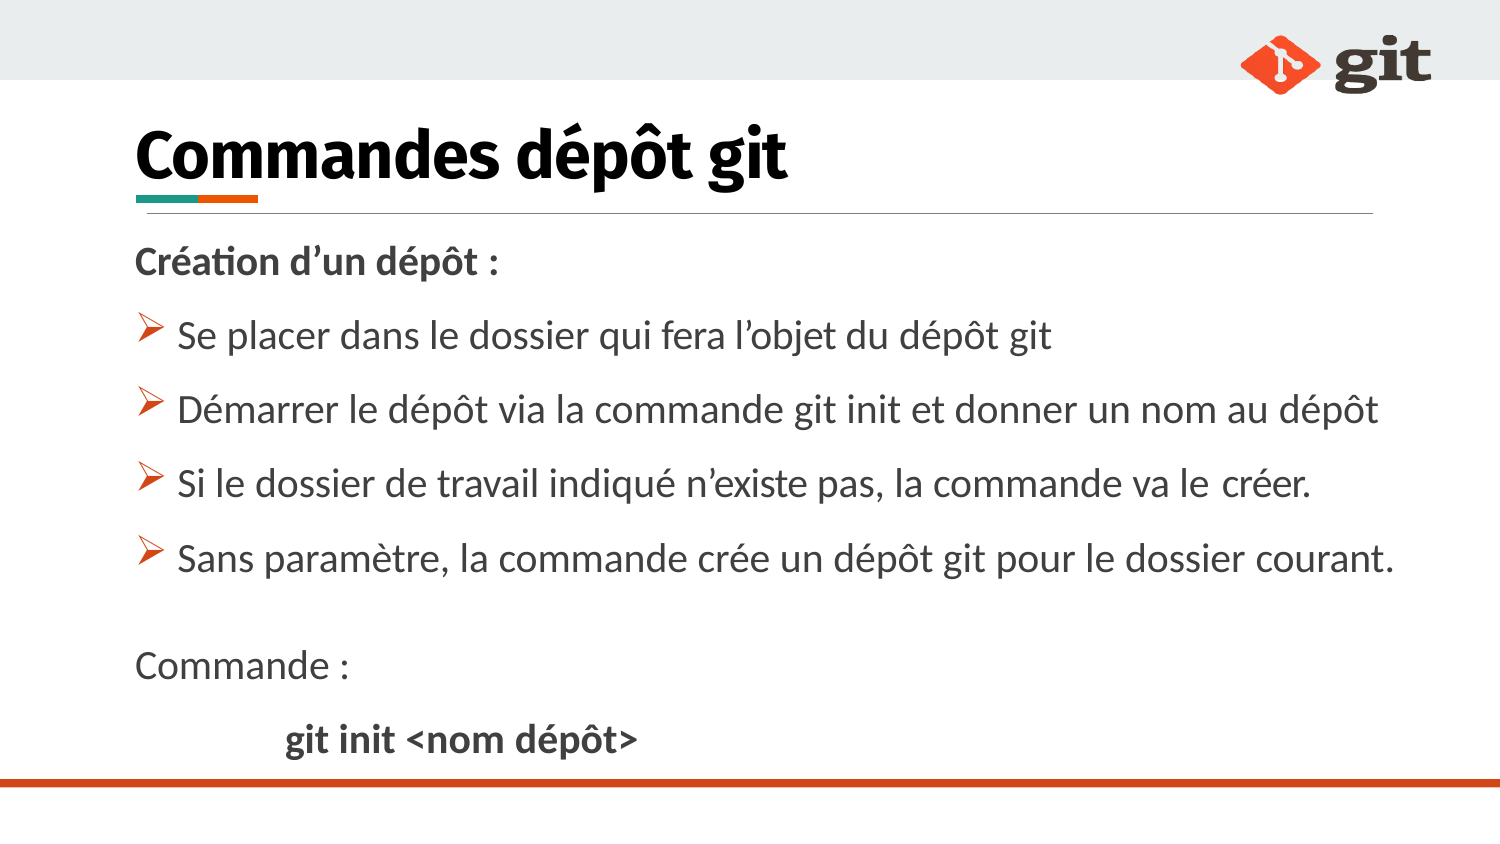

# Commandes dépôt git
Création d’un dépôt :
Se placer dans le dossier qui fera l’objet du dépôt git
Démarrer le dépôt via la commande git init et donner un nom au dépôt
Si le dossier de travail indiqué n’existe pas, la commande va le créer.
Sans paramètre, la commande crée un dépôt git pour le dossier courant.

Commande :
git init <nom dépôt>